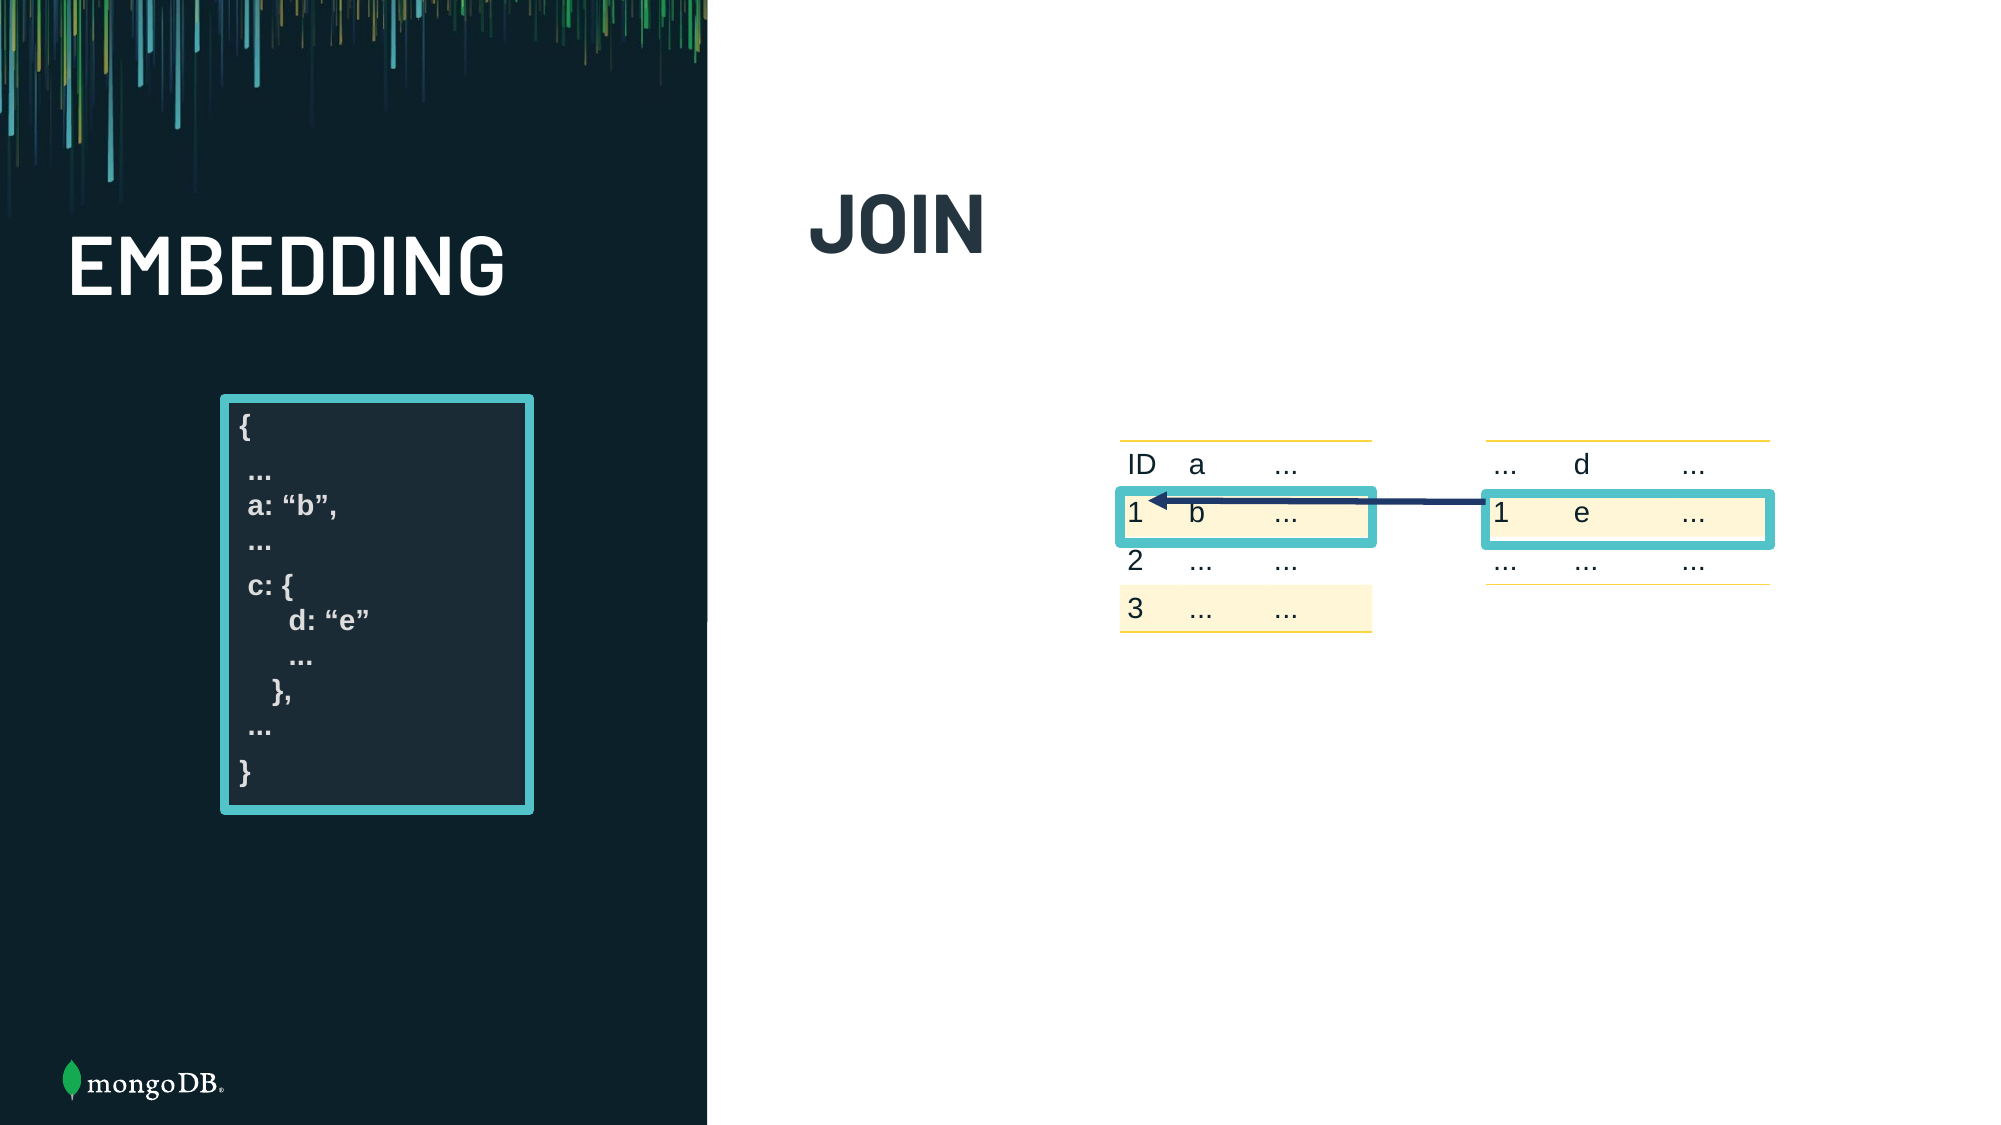

JOIN
# EMBEDDING

{
 ...
 a: “b”,
 ...
 c: {
      d: “e”
      ...
    },
 ...
}
| ID | a | ... |
| --- | --- | --- |
| 1 | b | ... |
| 2 | ... | ... |
| 3 | ... | ... |
| ... | d | ... |
| --- | --- | --- |
| 1 | e | ... |
| ... | ... | ... |